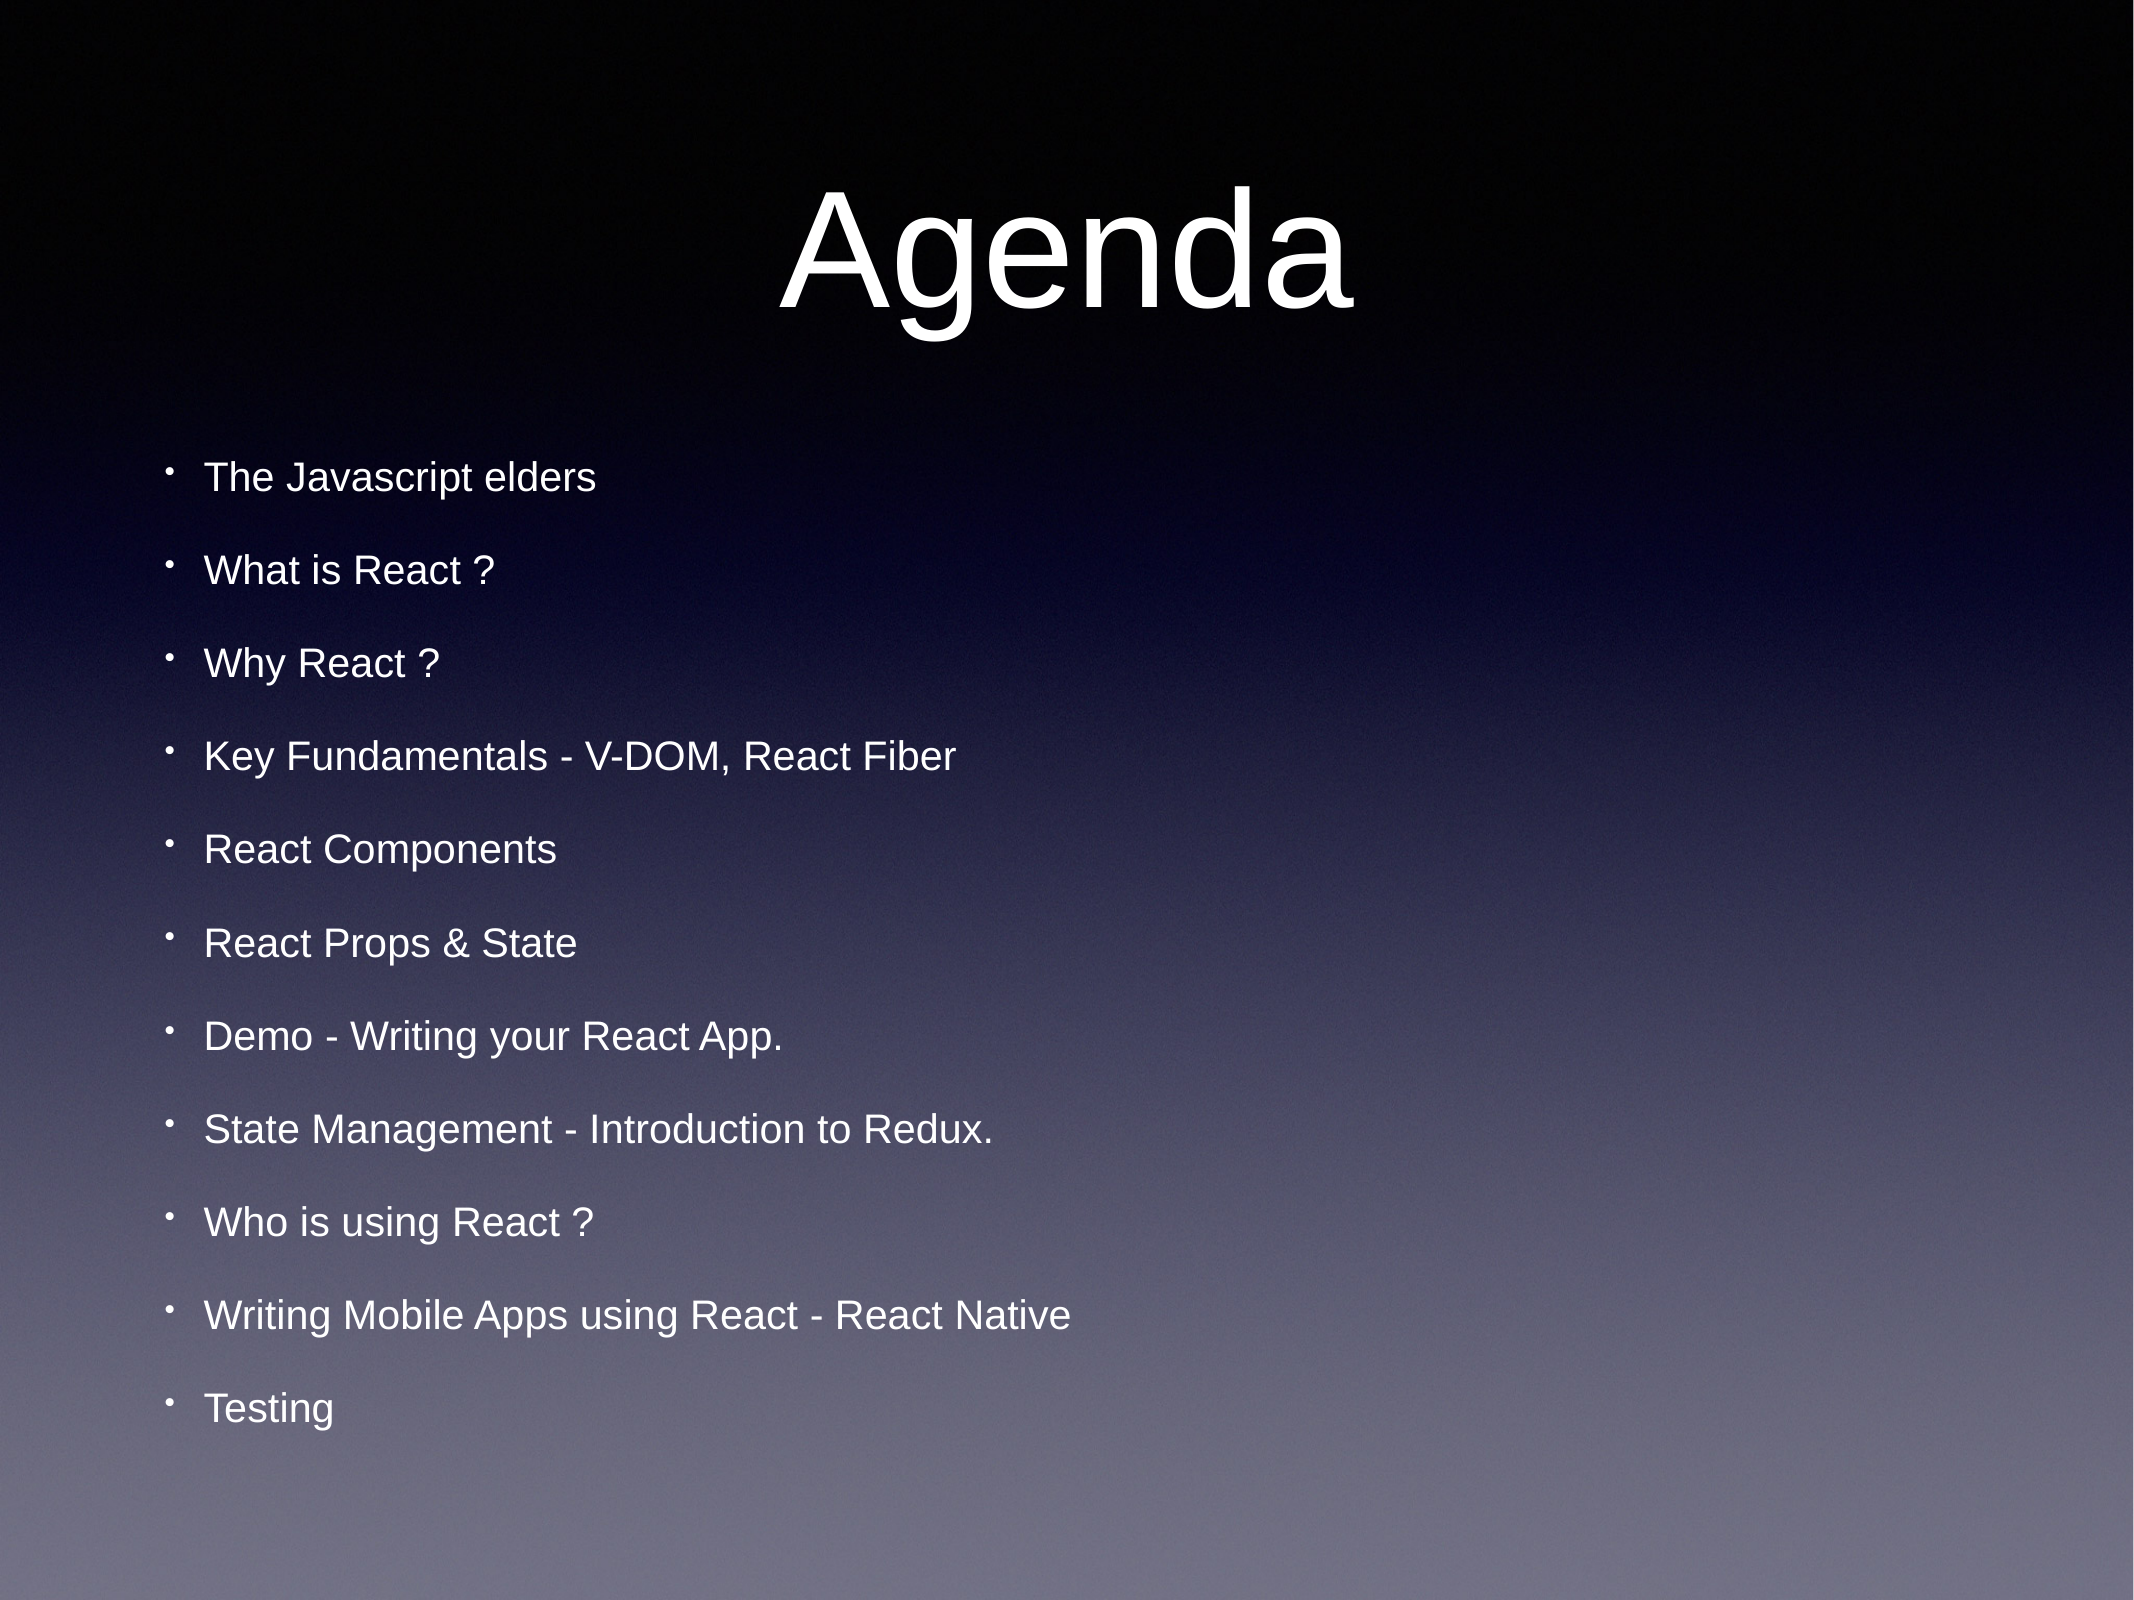

# Agenda
The Javascript elders
What is React ?
Why React ?
Key Fundamentals - V-DOM, React Fiber
React Components
React Props & State
Demo - Writing your React App.
State Management - Introduction to Redux.
Who is using React ?
Writing Mobile Apps using React - React Native
Testing